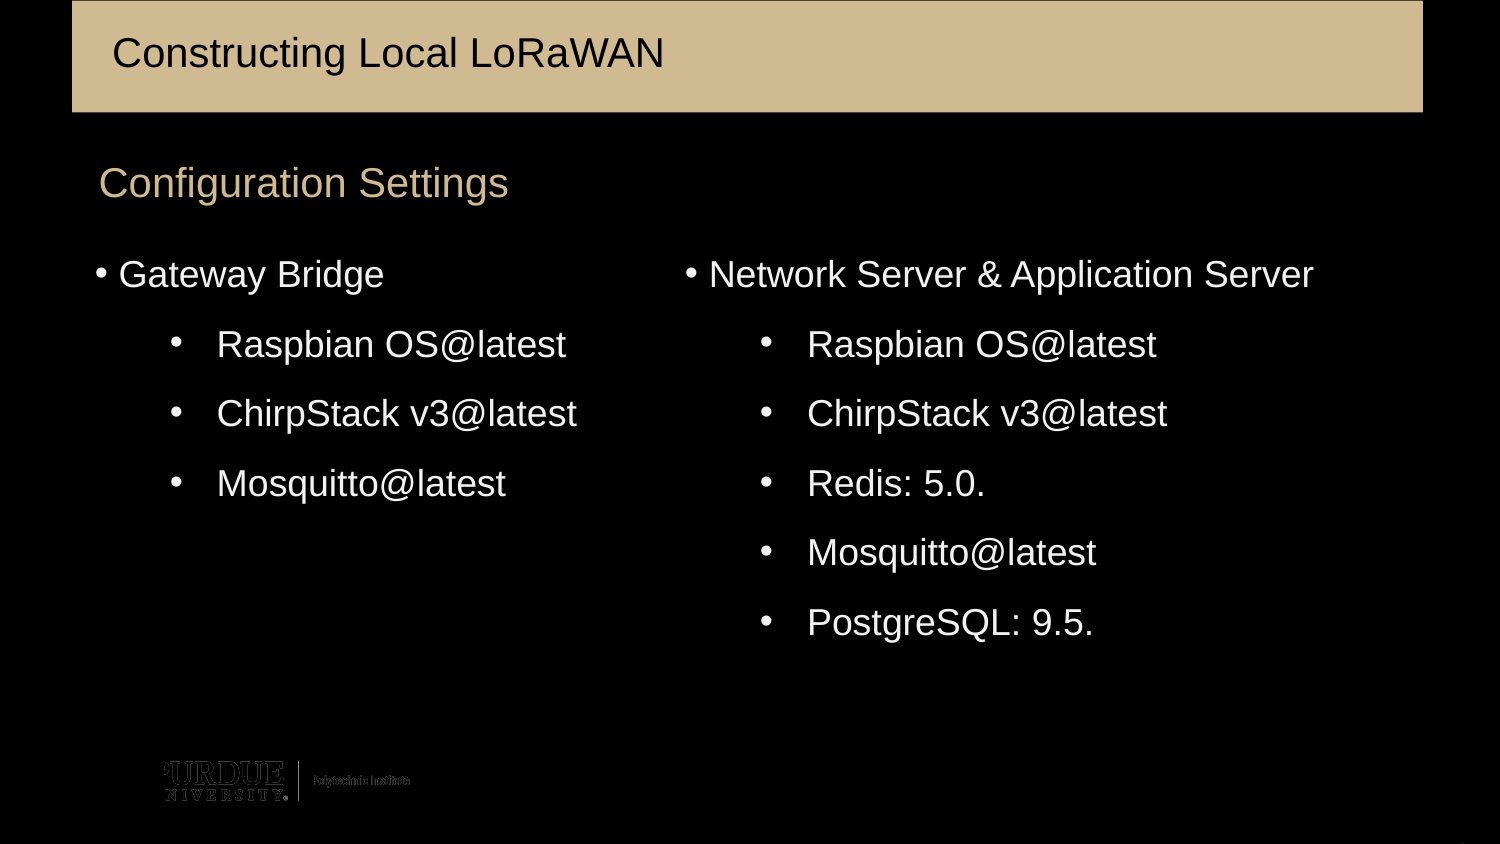

# Constructing Local LoRaWAN

Configuration Settings
 Gateway Bridge
Raspbian OS@latest
ChirpStack v3@latest
Mosquitto@latest
 Network Server & Application Server
Raspbian OS@latest
ChirpStack v3@latest
Redis: 5.0.
Mosquitto@latest
PostgreSQL: 9.5.

34